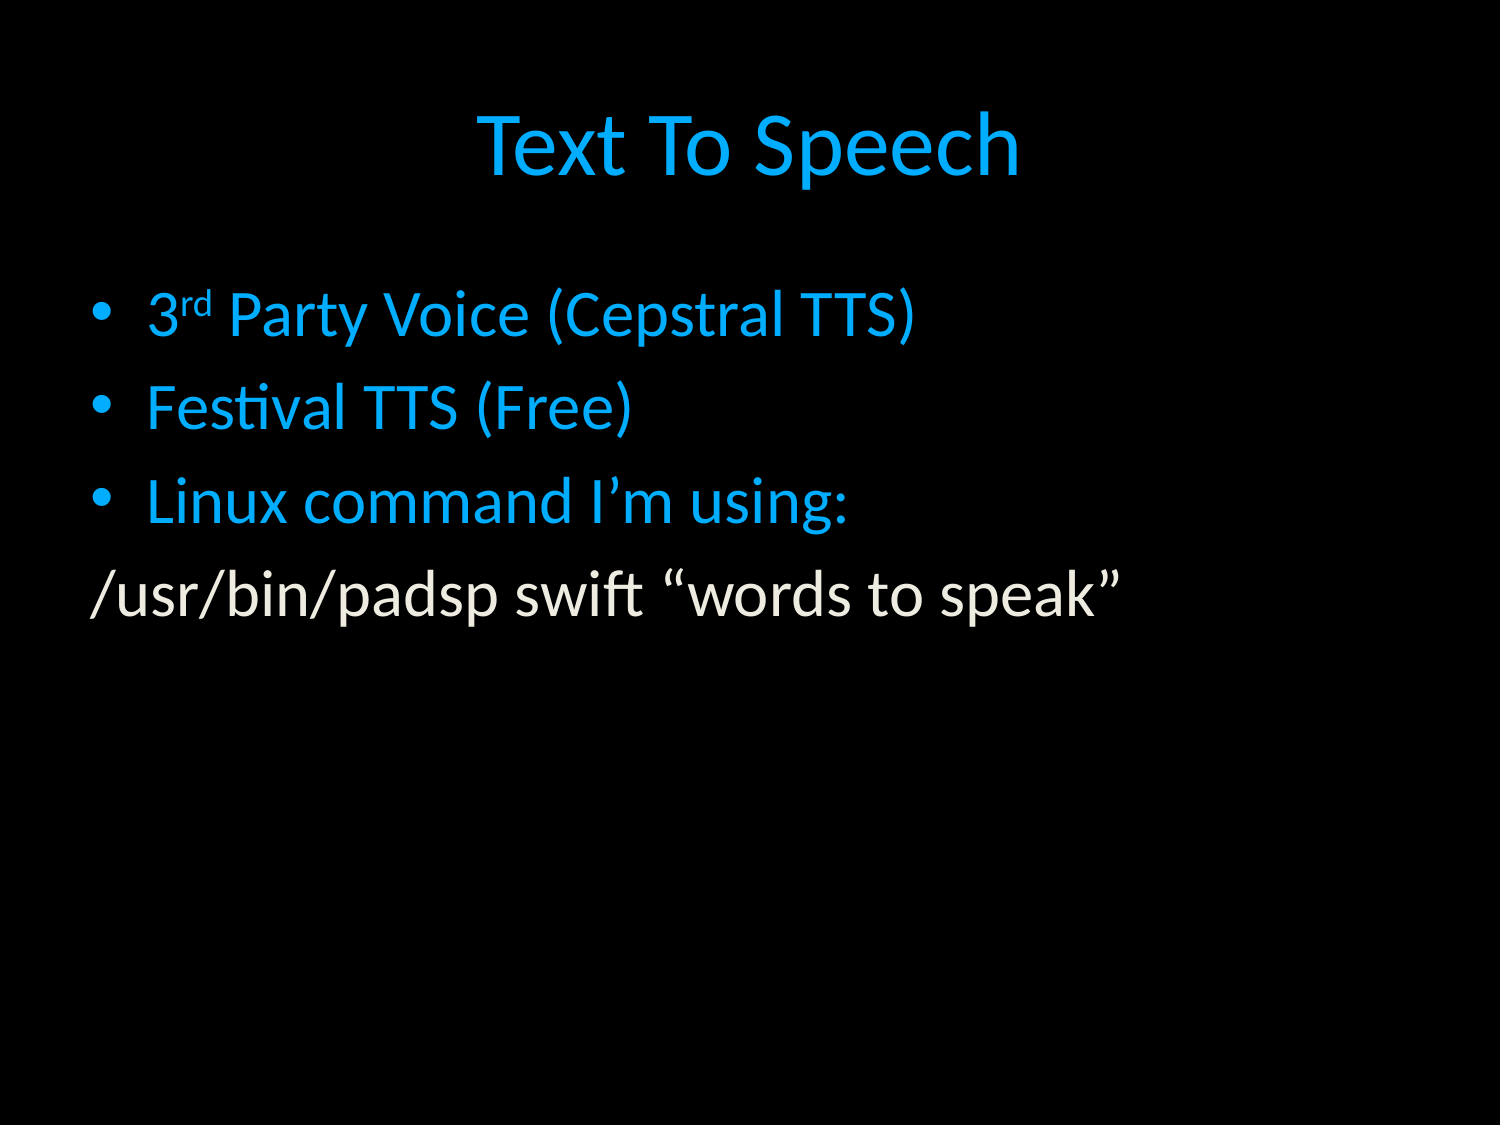

# Text To Speech
3rd Party Voice (Cepstral TTS)
Festival TTS (Free)
Linux command I’m using:
/usr/bin/padsp swift “words to speak”